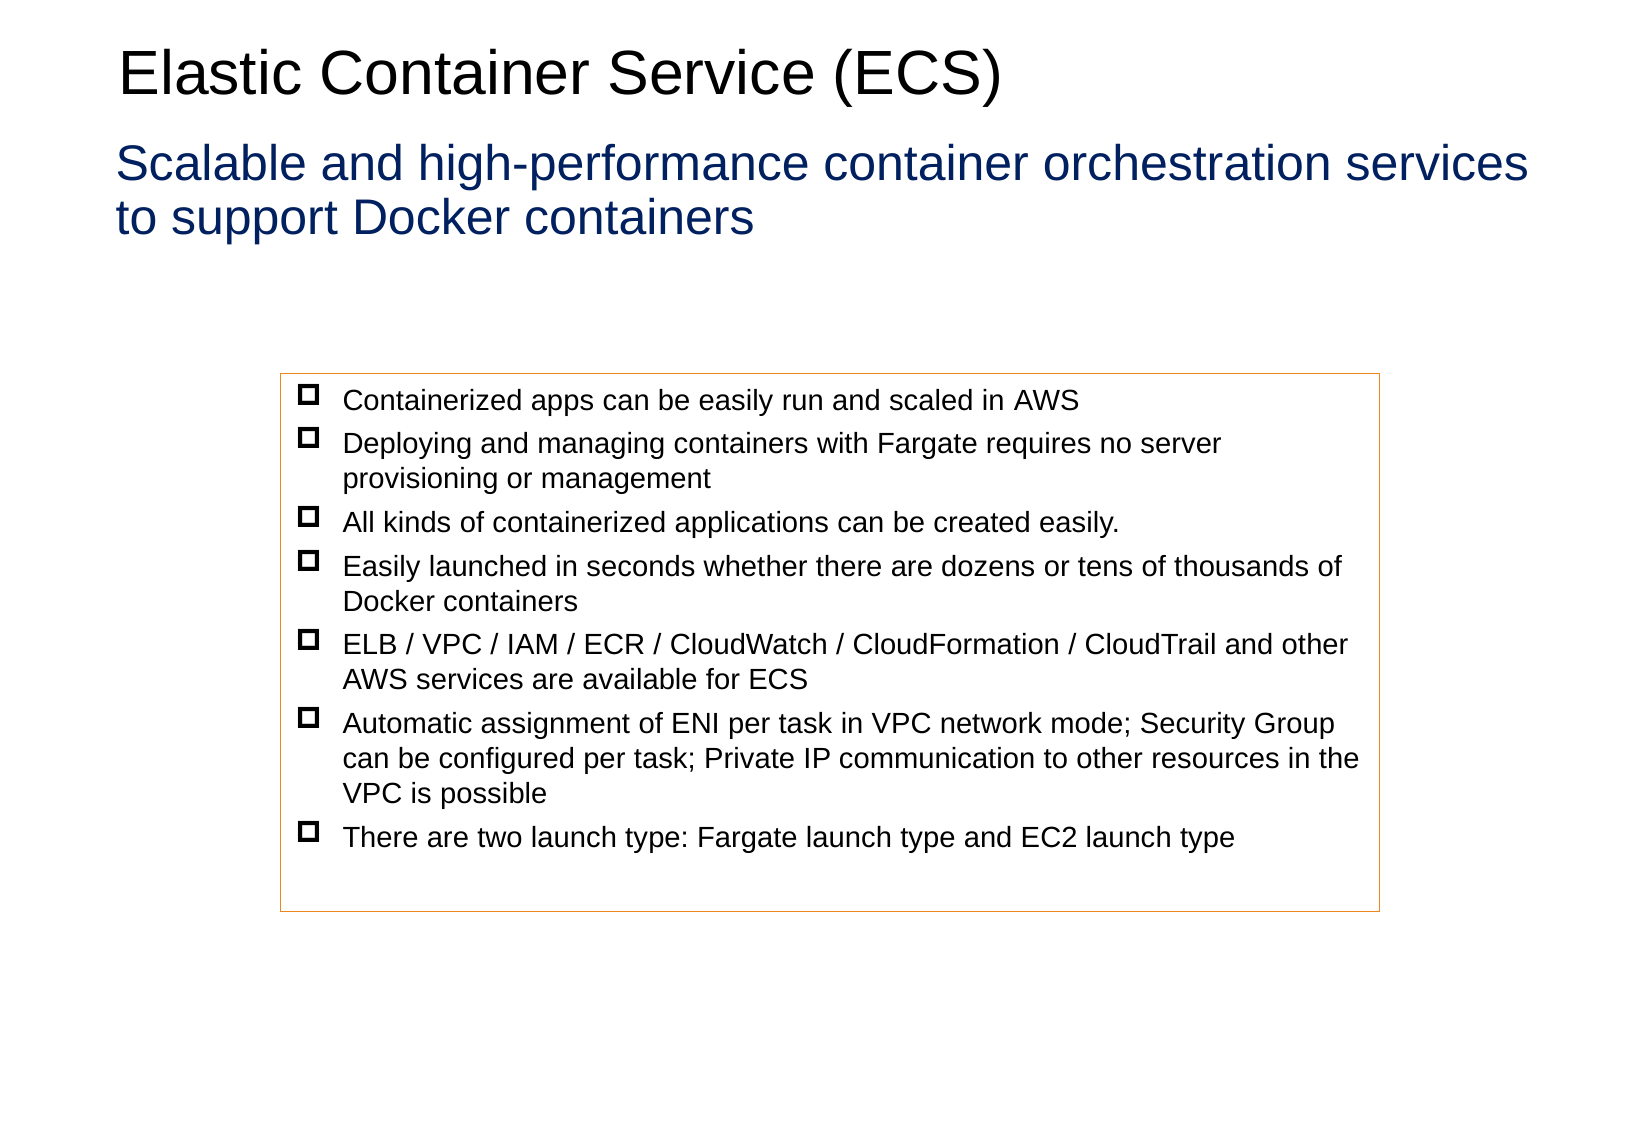

Elastic Container Service (ECS)
Scalable and high-performance container orchestration services to support Docker containers
Containerized apps can be easily run and scaled in AWS
Deploying and managing containers with Fargate requires no server provisioning or management
All kinds of containerized applications can be created easily.
Easily launched in seconds whether there are dozens or tens of thousands of Docker containers
ELB / VPC / IAM / ECR / CloudWatch / CloudFormation / CloudTrail and other AWS services are available for ECS
Automatic assignment of ENI per task in VPC network mode; Security Group can be configured per task; Private IP communication to other resources in the VPC is possible
There are two launch type: Fargate launch type and EC2 launch type